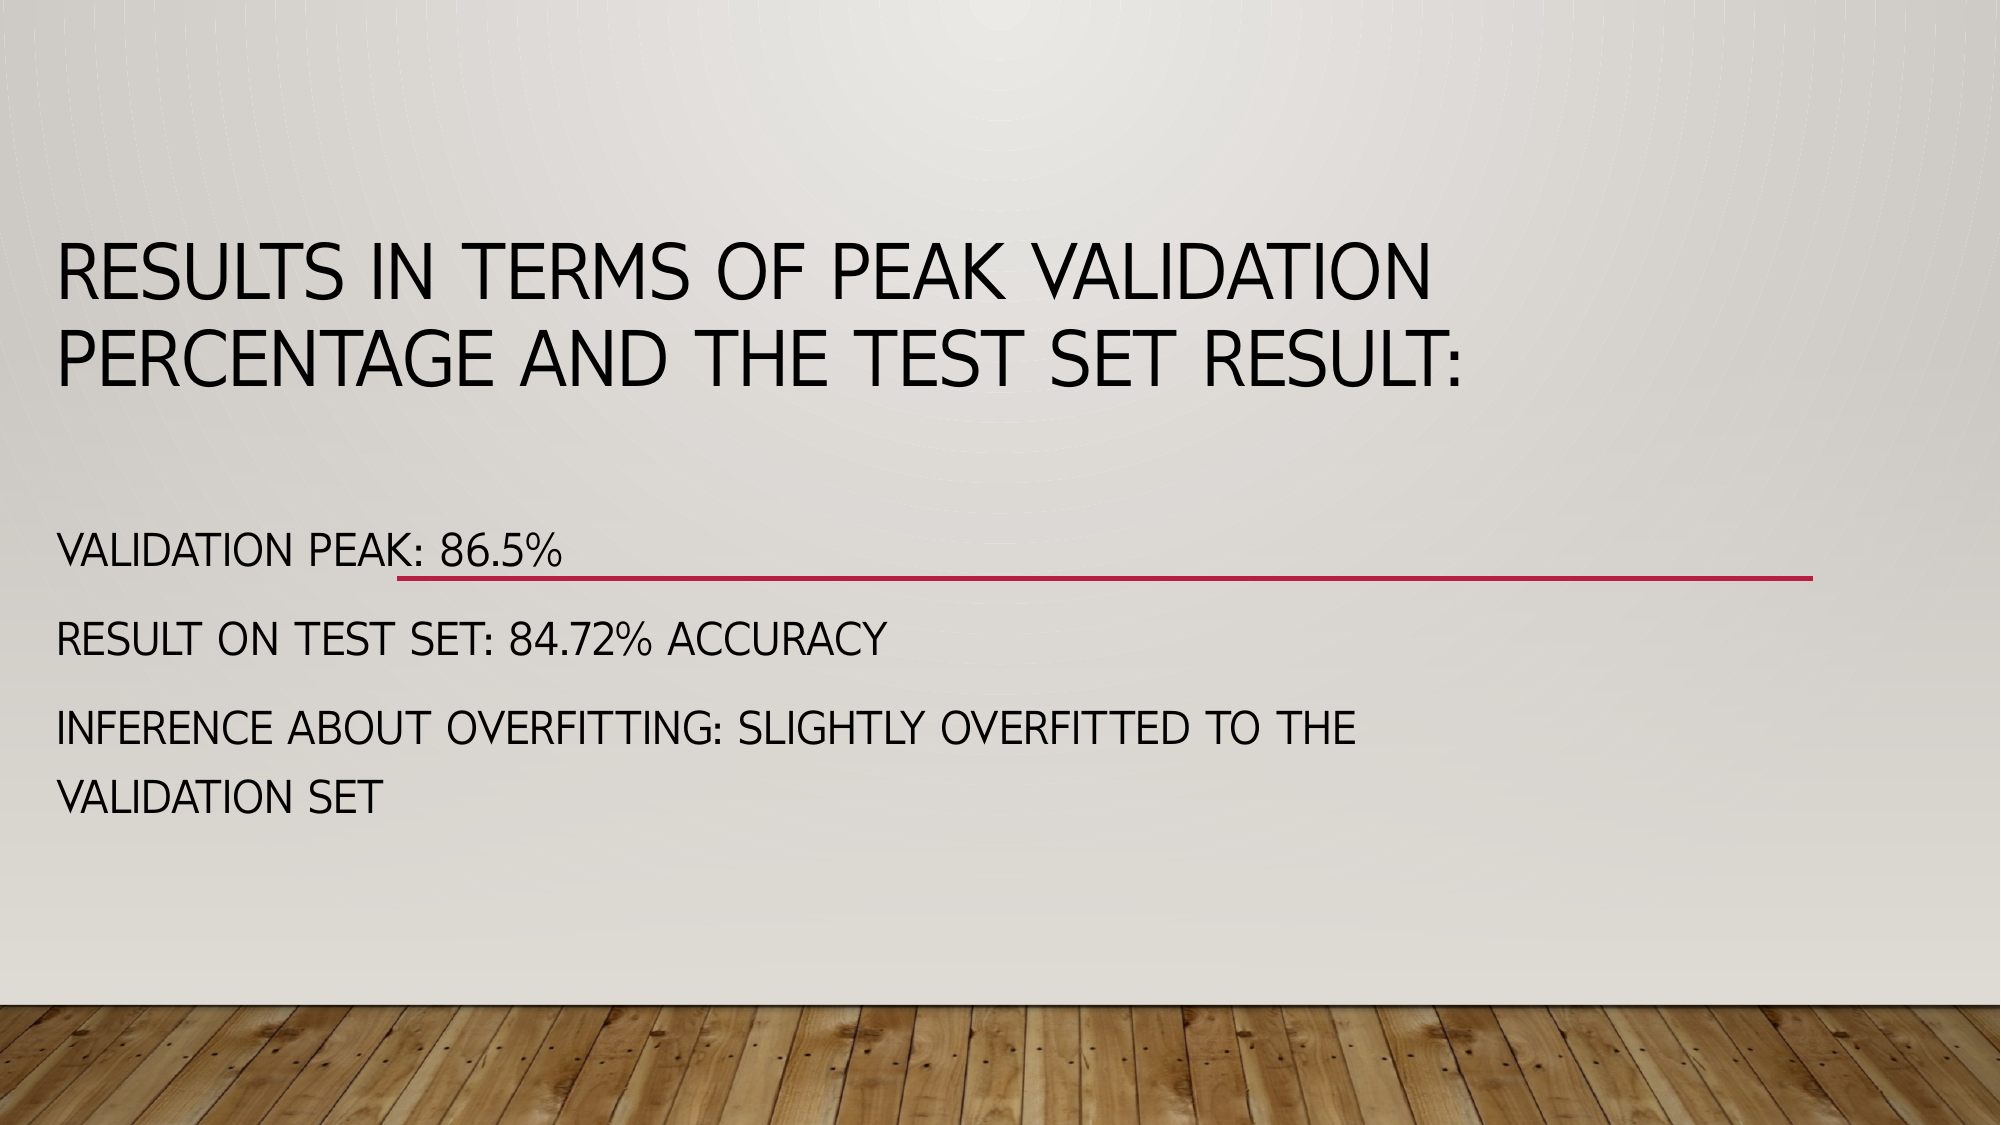

# Results in terms of peak validation percentage and the test set result:
Validation peak: 86.5%
Result on test set: 84.72% accuracy
Inference about overfitting: slightly overfitted to the validation set